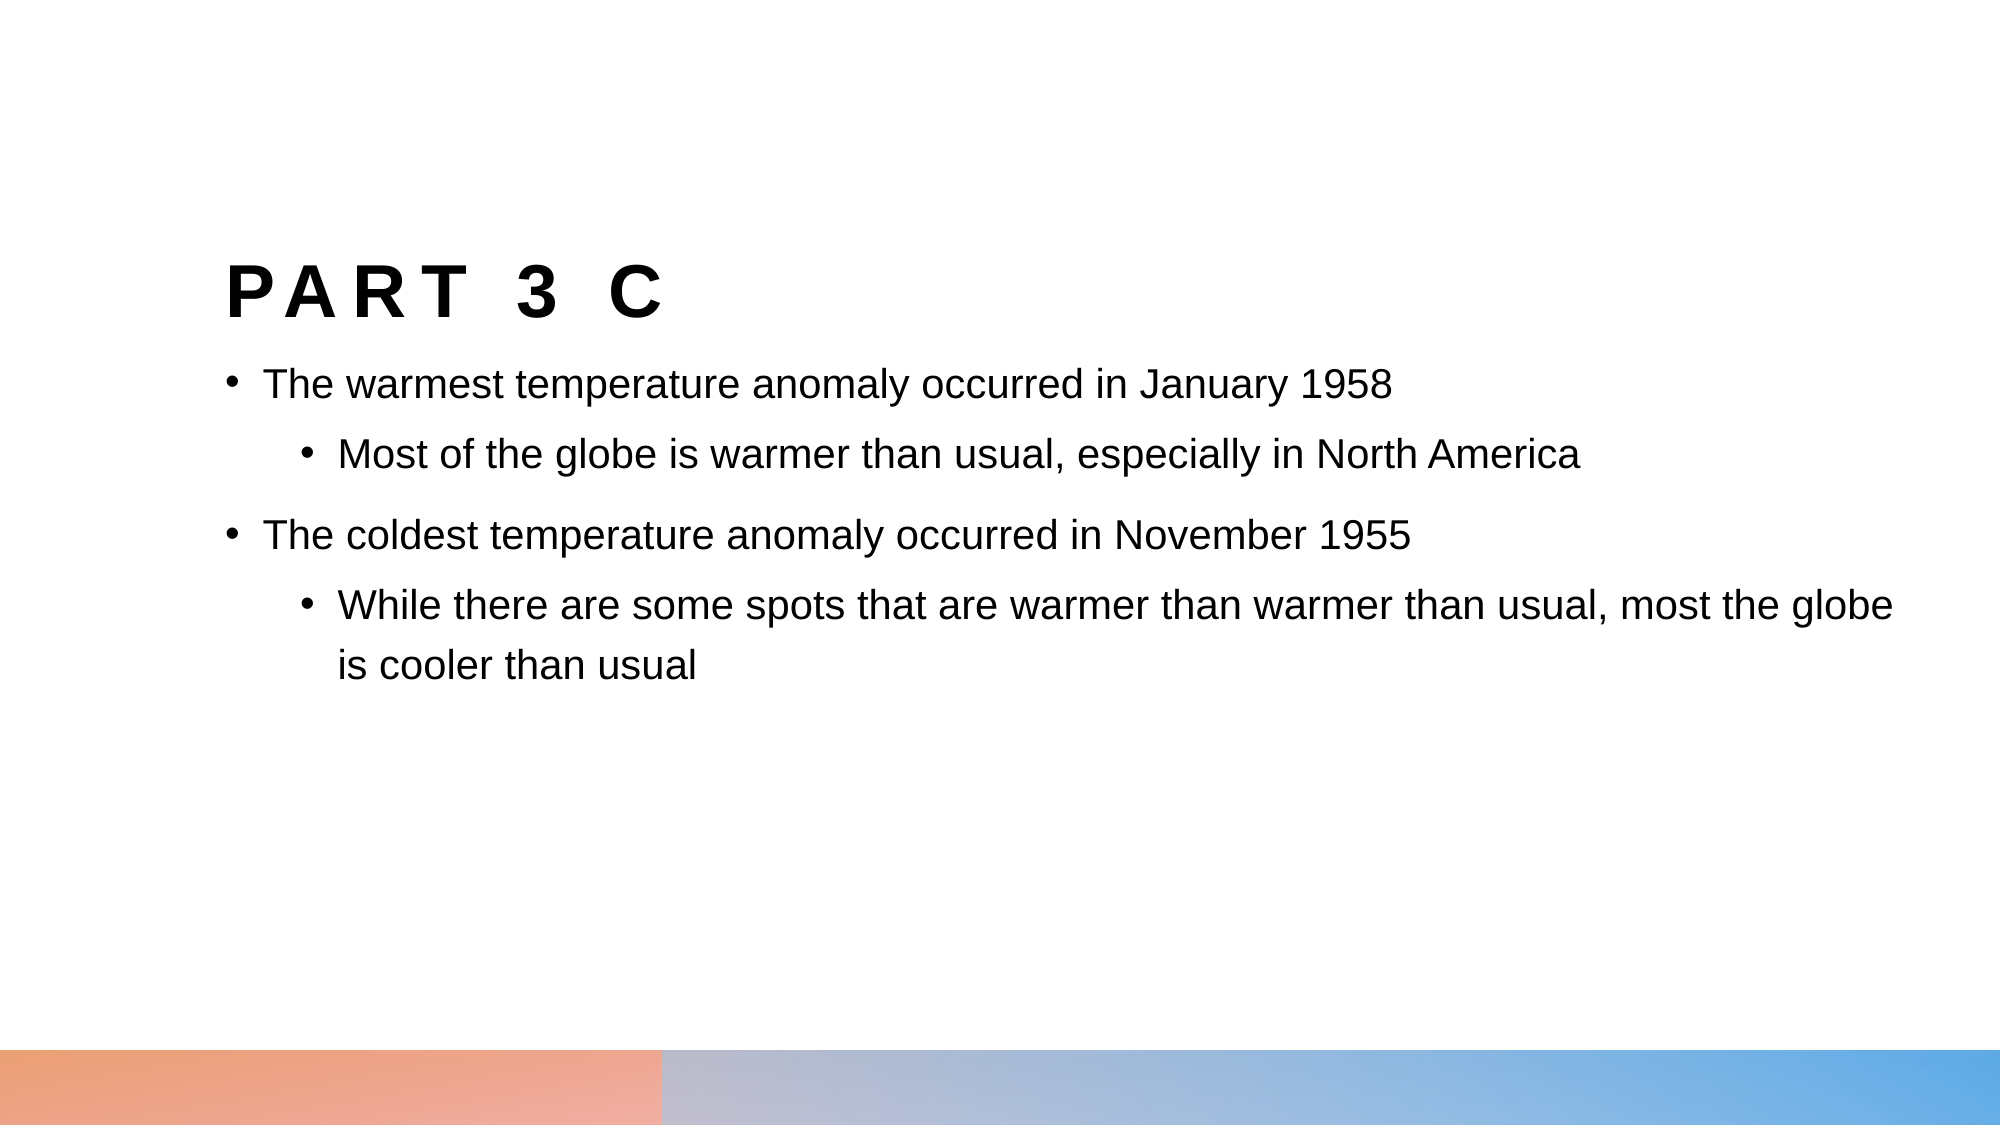

# Part 3 c
The warmest temperature anomaly occurred in January 1958
Most of the globe is warmer than usual, especially in North America
The coldest temperature anomaly occurred in November 1955
While there are some spots that are warmer than warmer than usual, most the globe is cooler than usual